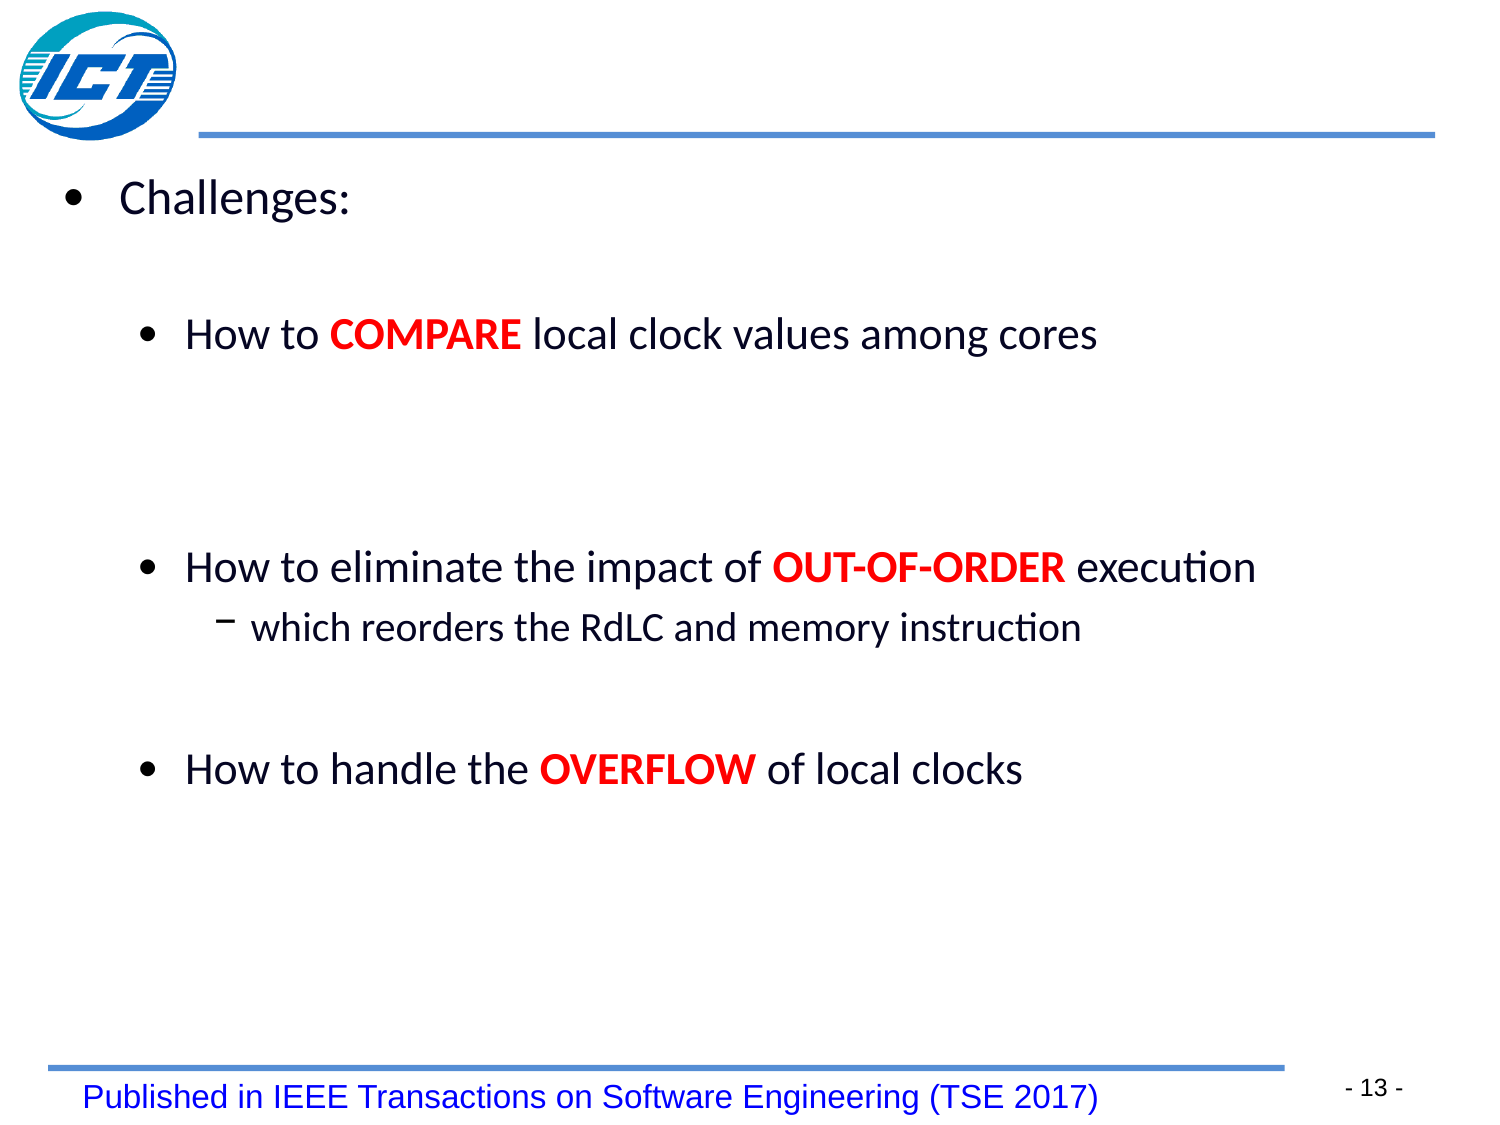

#
Challenges:

How to COMPARE local clock values among cores

How to eliminate the impact of OUT-OF-ORDER execution
which reorders the RdLC and memory instruction

How to handle the OVERFLOW of local clocks